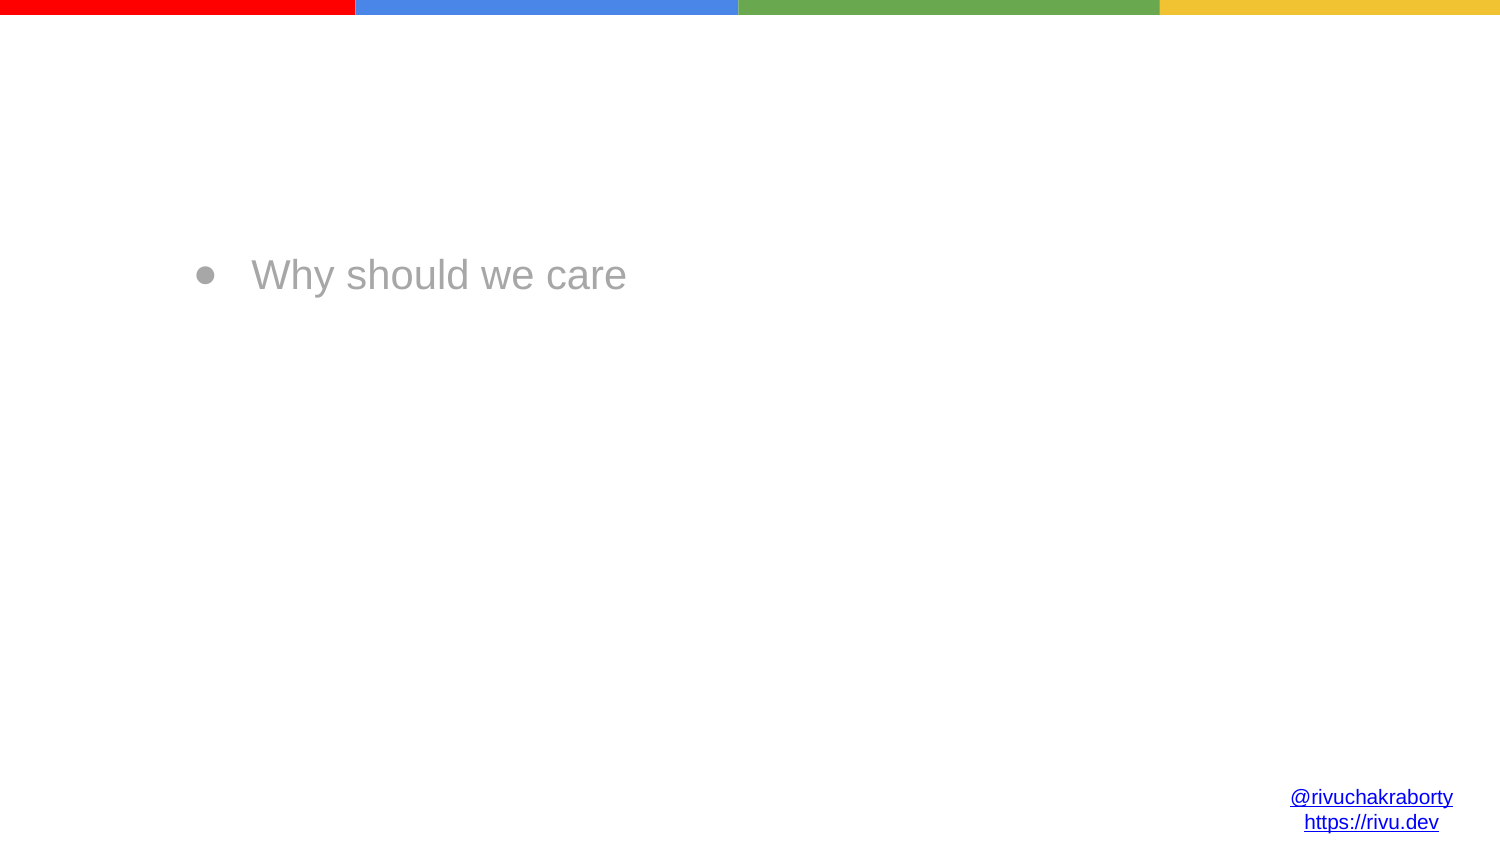

This Talk Covers
Why should we care
@rivuchakraborty
https://rivu.dev